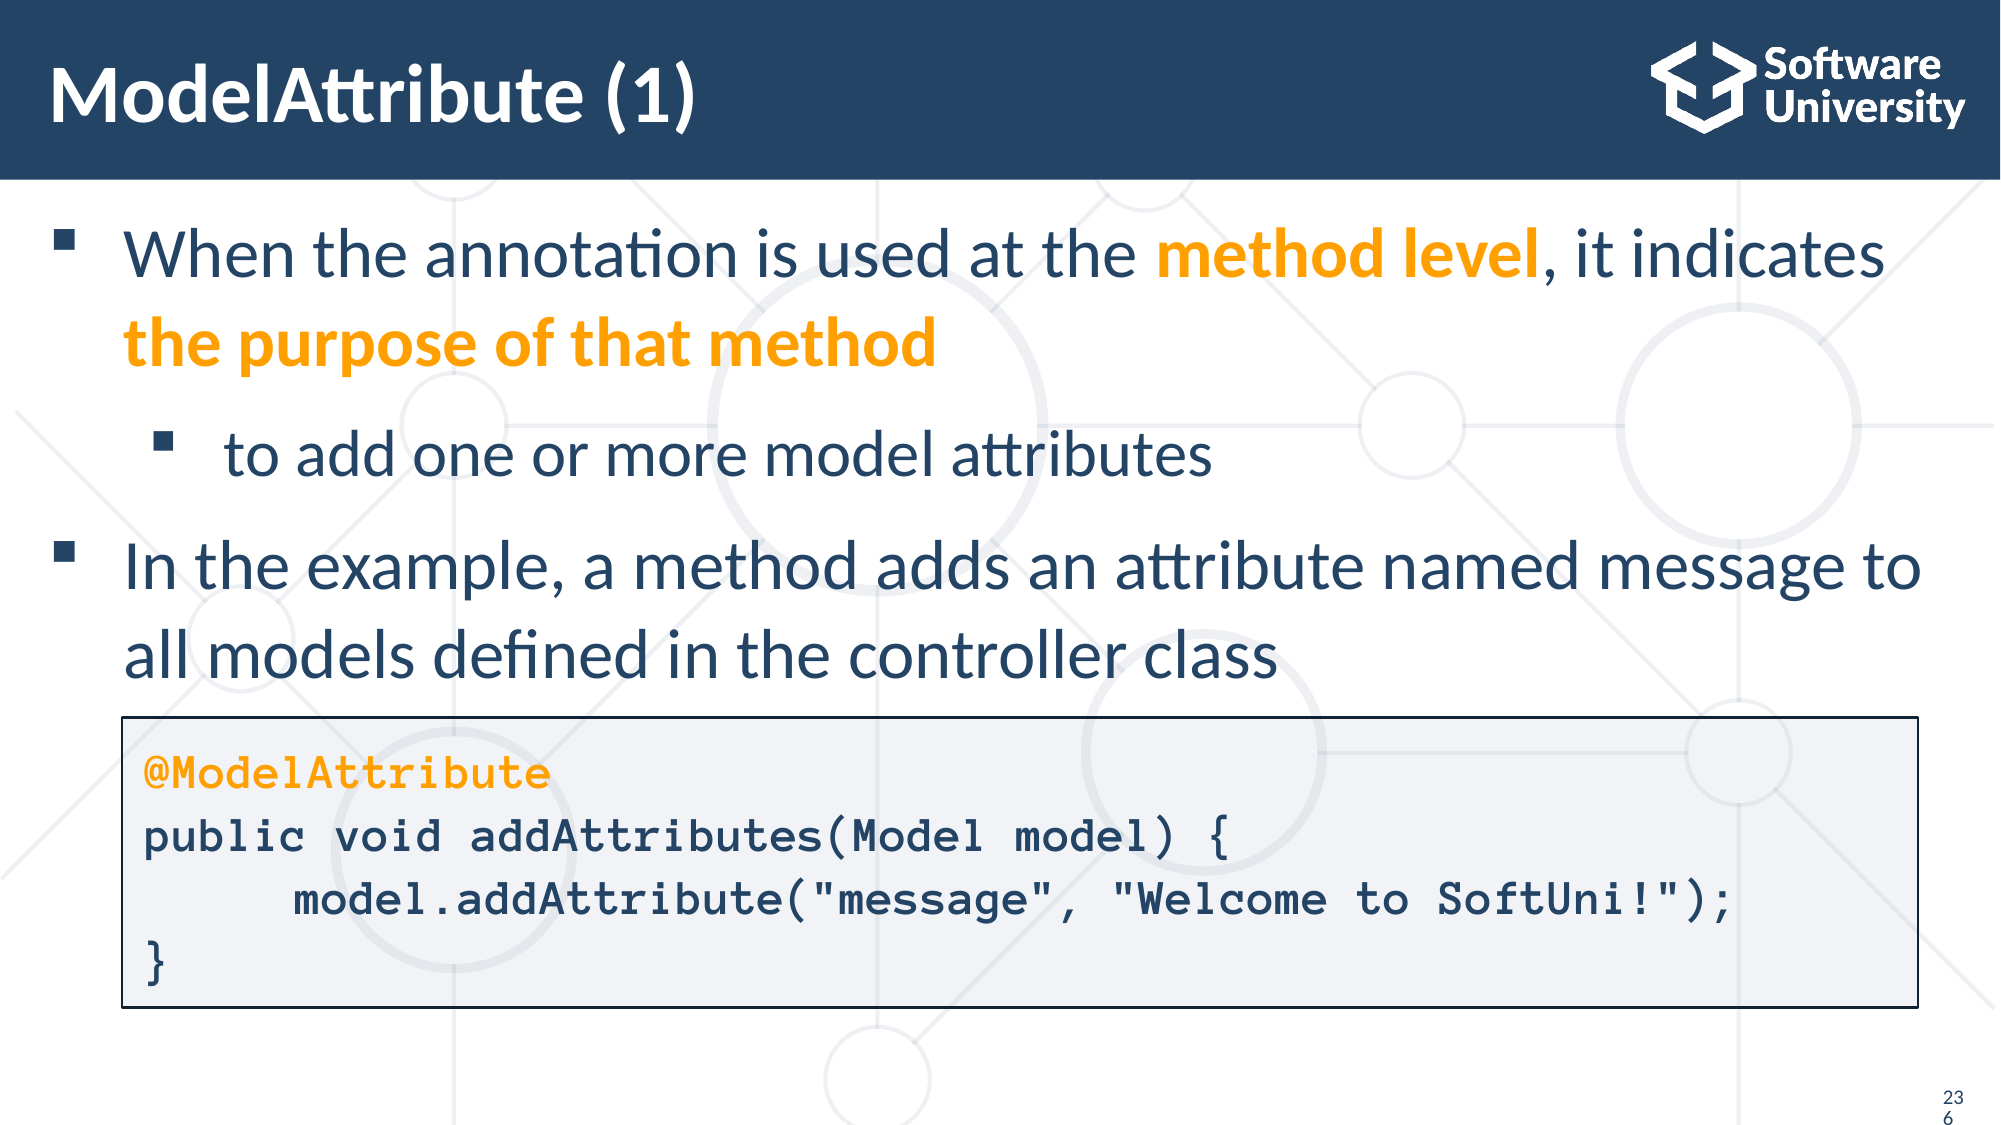

# ModelAttribute (1)
When the annotation is used at the method level, it indicates the purpose of that method
to add one or more model attributes
In the example, a method adds an attribute named message to all models defined in the controller class

@ModelAttribute
public void addAttributes(Model model) {
	model.addAttribute("message", "Welcome to SoftUni!");
}
236